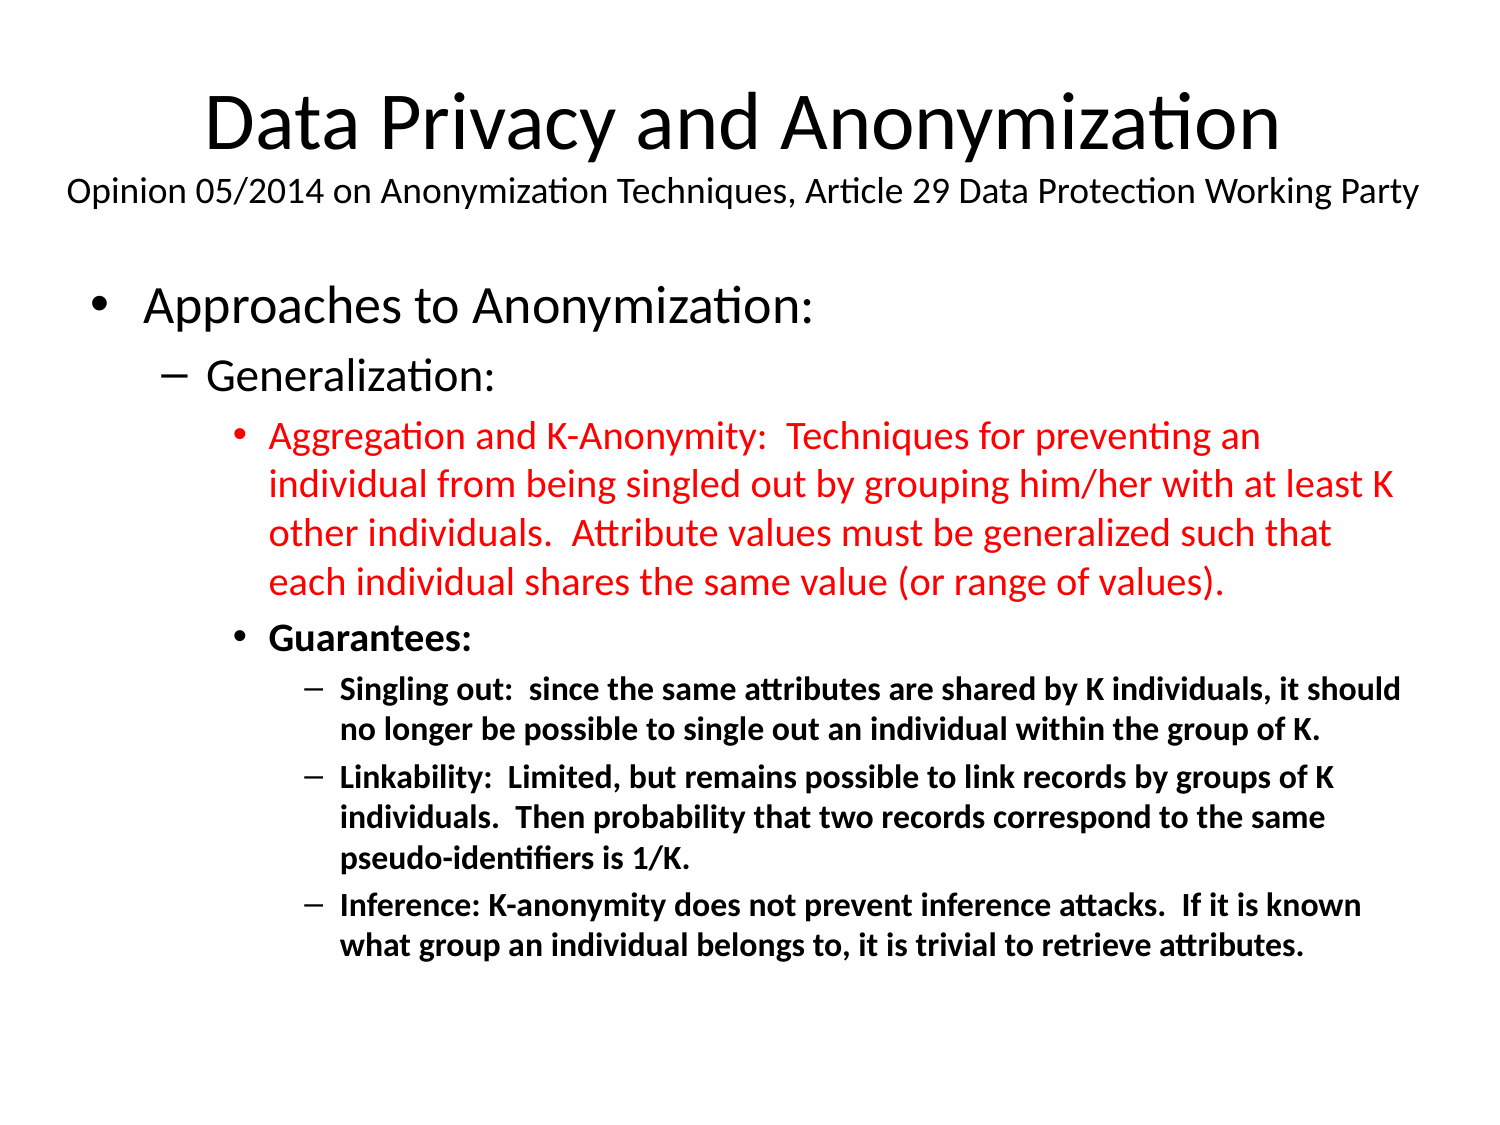

# Data Privacy and Anonymization Opinion 05/2014 on Anonymization Techniques, Article 29 Data Protection Working Party
Approaches to Anonymization:
Generalization:
Aggregation and K-Anonymity:  Techniques for preventing an individual from being singled out by grouping him/her with at least K other individuals.  Attribute values must be generalized such that each individual shares the same value (or range of values).
Guarantees:
Singling out:  since the same attributes are shared by K individuals, it should no longer be possible to single out an individual within the group of K.
Linkability:  Limited, but remains possible to link records by groups of K individuals.  Then probability that two records correspond to the same pseudo-identifiers is 1/K.
Inference: K-anonymity does not prevent inference attacks.  If it is known what group an individual belongs to, it is trivial to retrieve attributes.